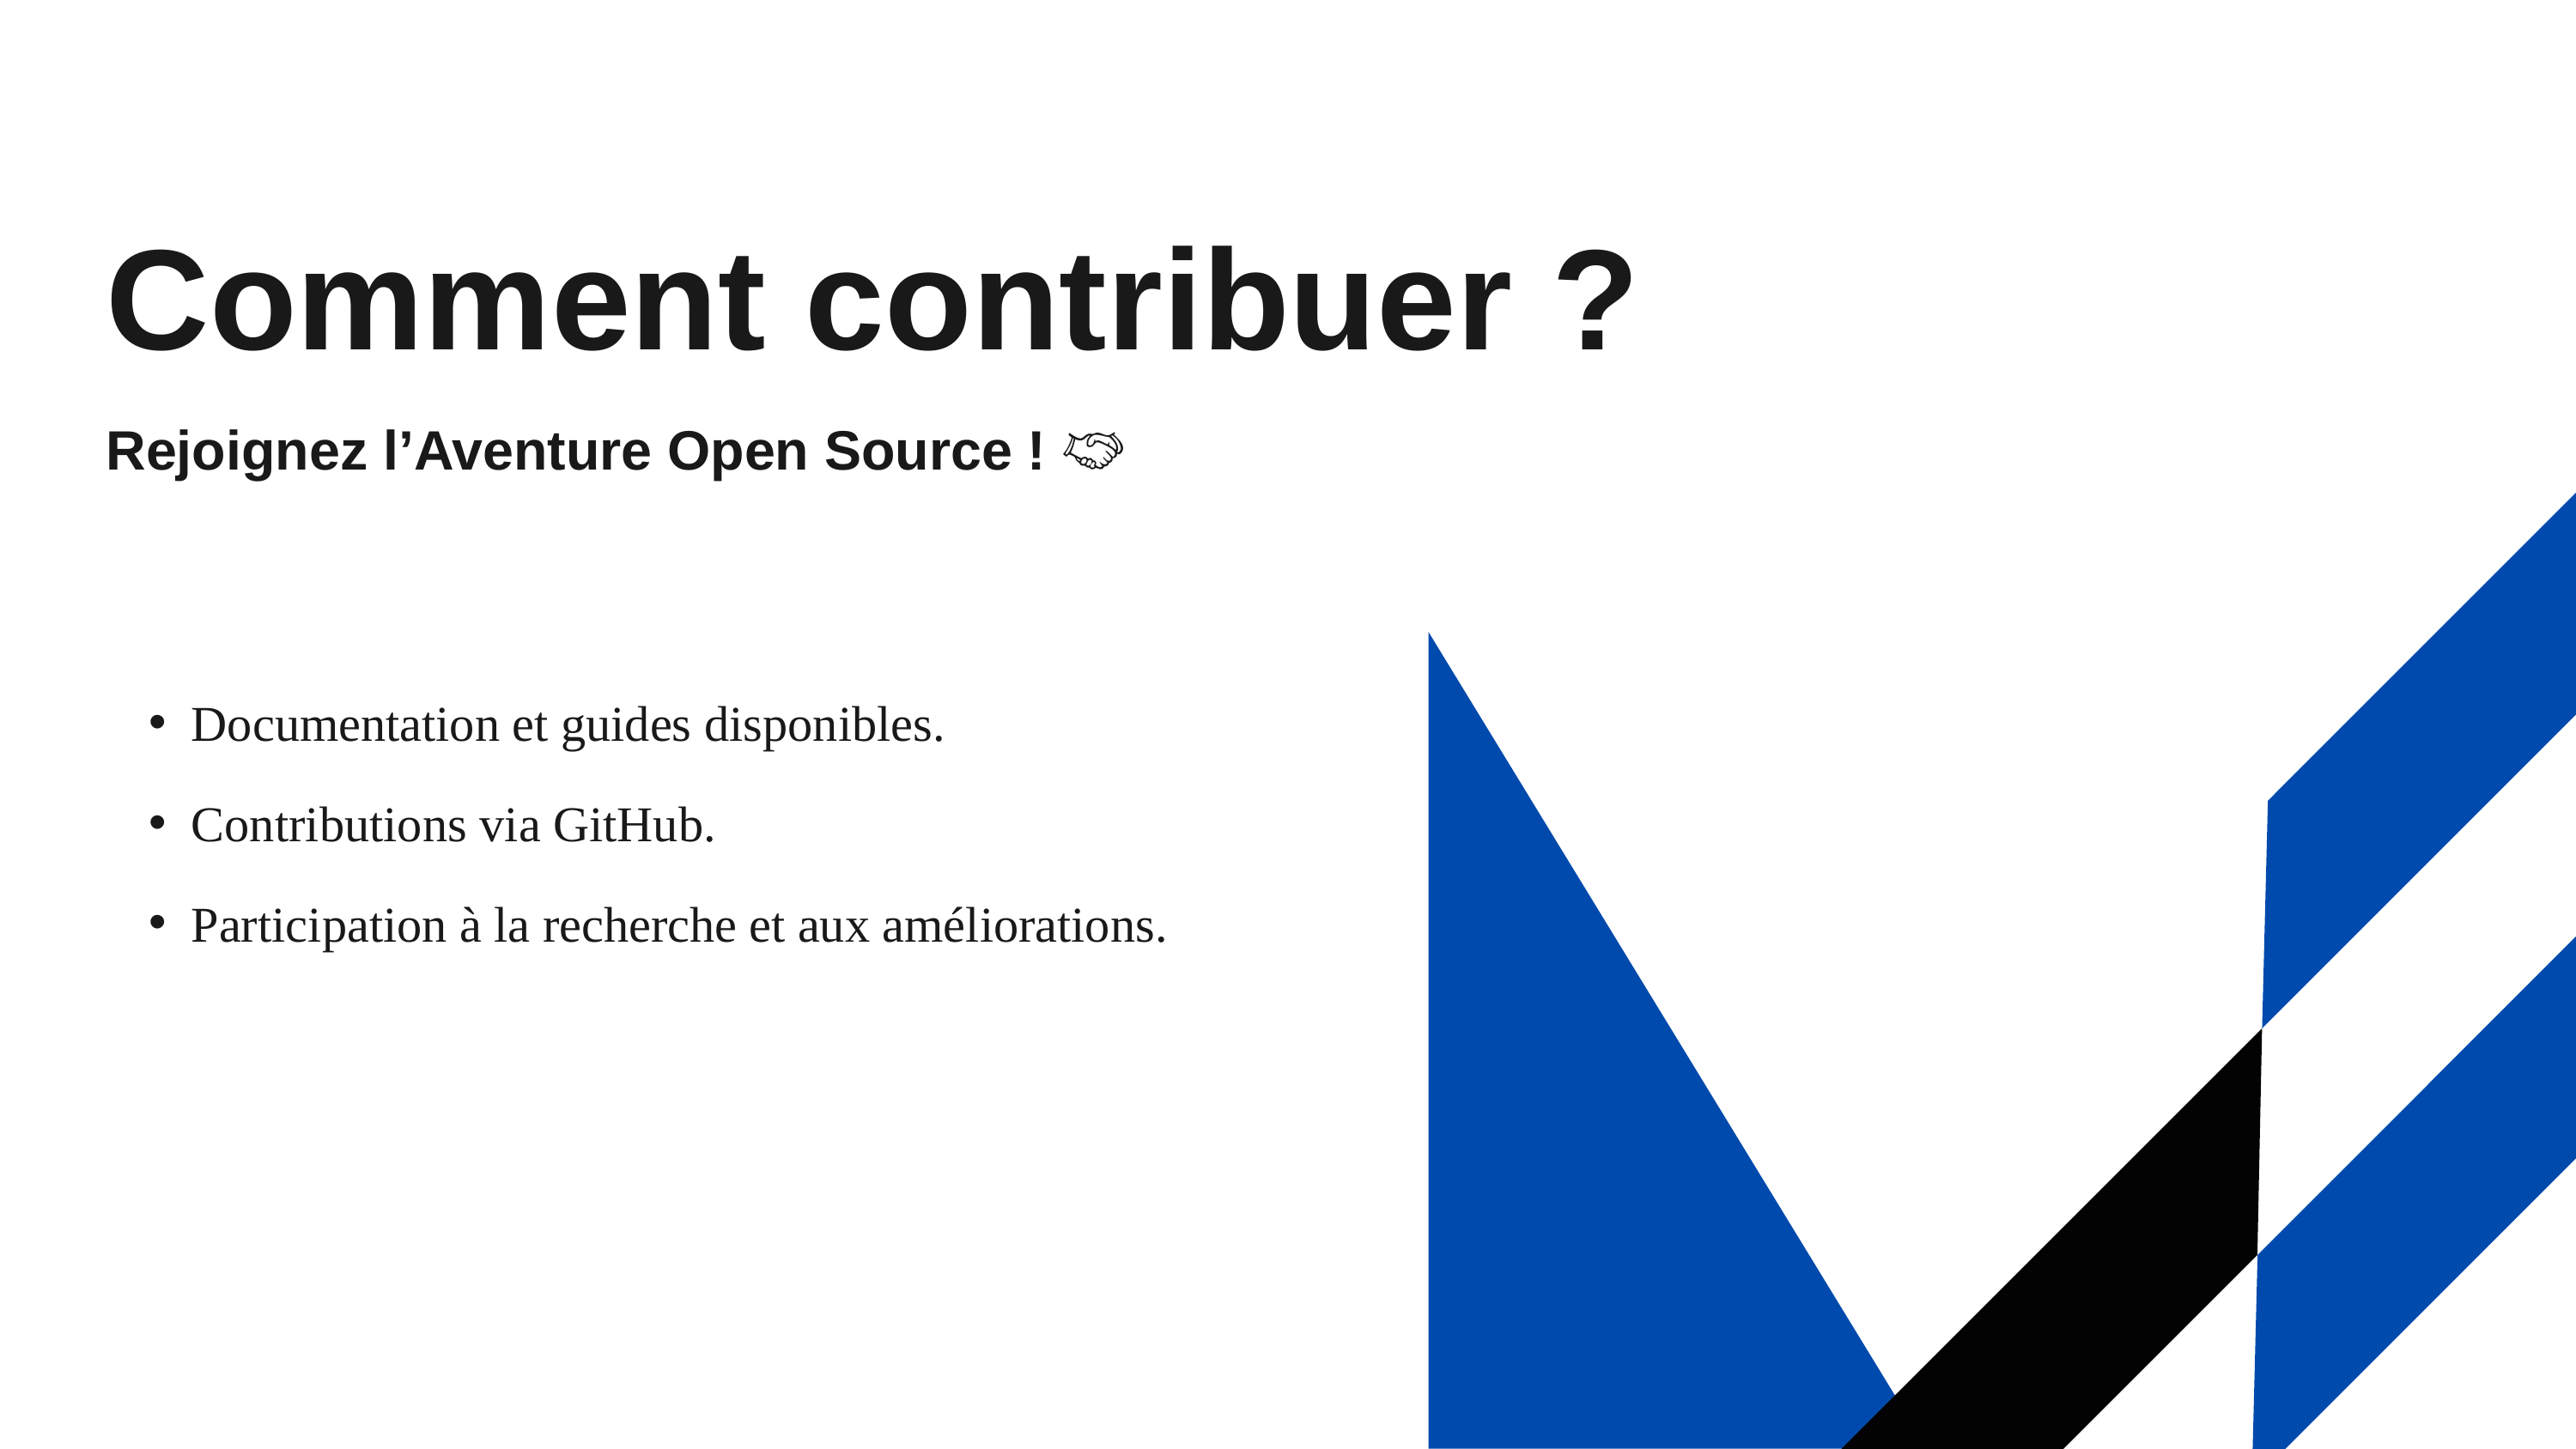

Comment contribuer ?
Rejoignez l’Aventure Open Source ! 🤝
Documentation et guides disponibles.
Contributions via GitHub.
Participation à la recherche et aux améliorations.